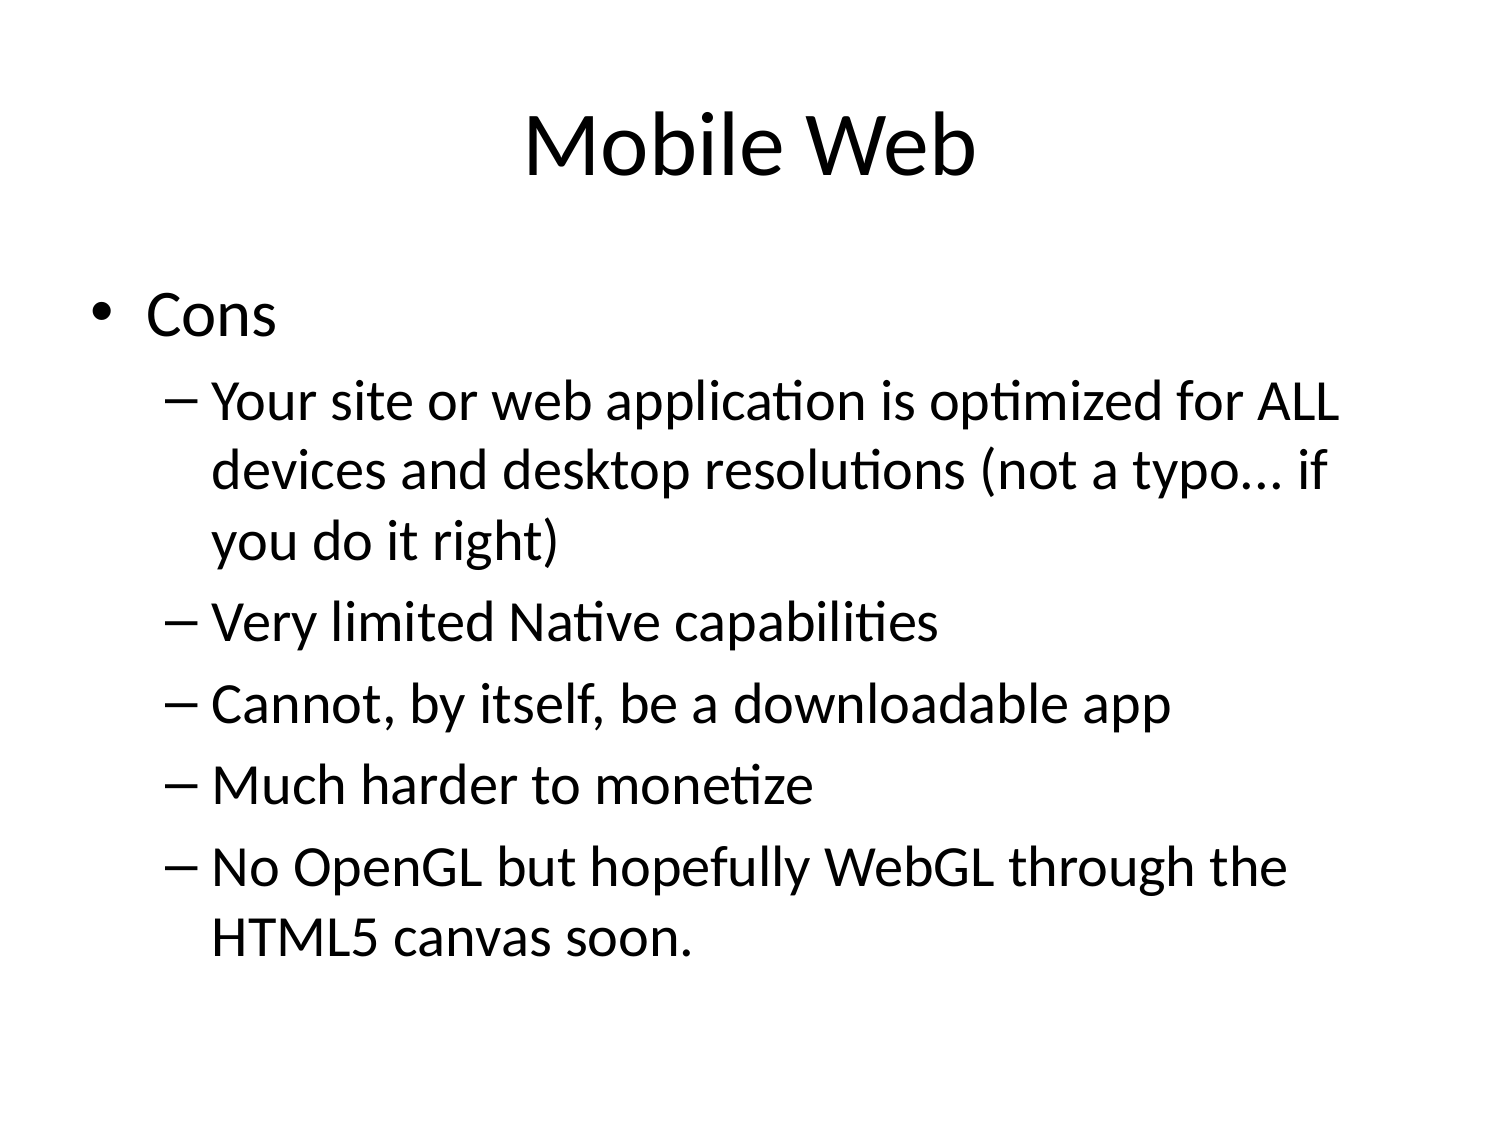

# Mobile Web
Cons
Your site or web application is optimized for ALL devices and desktop resolutions (not a typo... if you do it right)
Very limited Native capabilities
Cannot, by itself, be a downloadable app
Much harder to monetize
No OpenGL but hopefully WebGL through the HTML5 canvas soon.